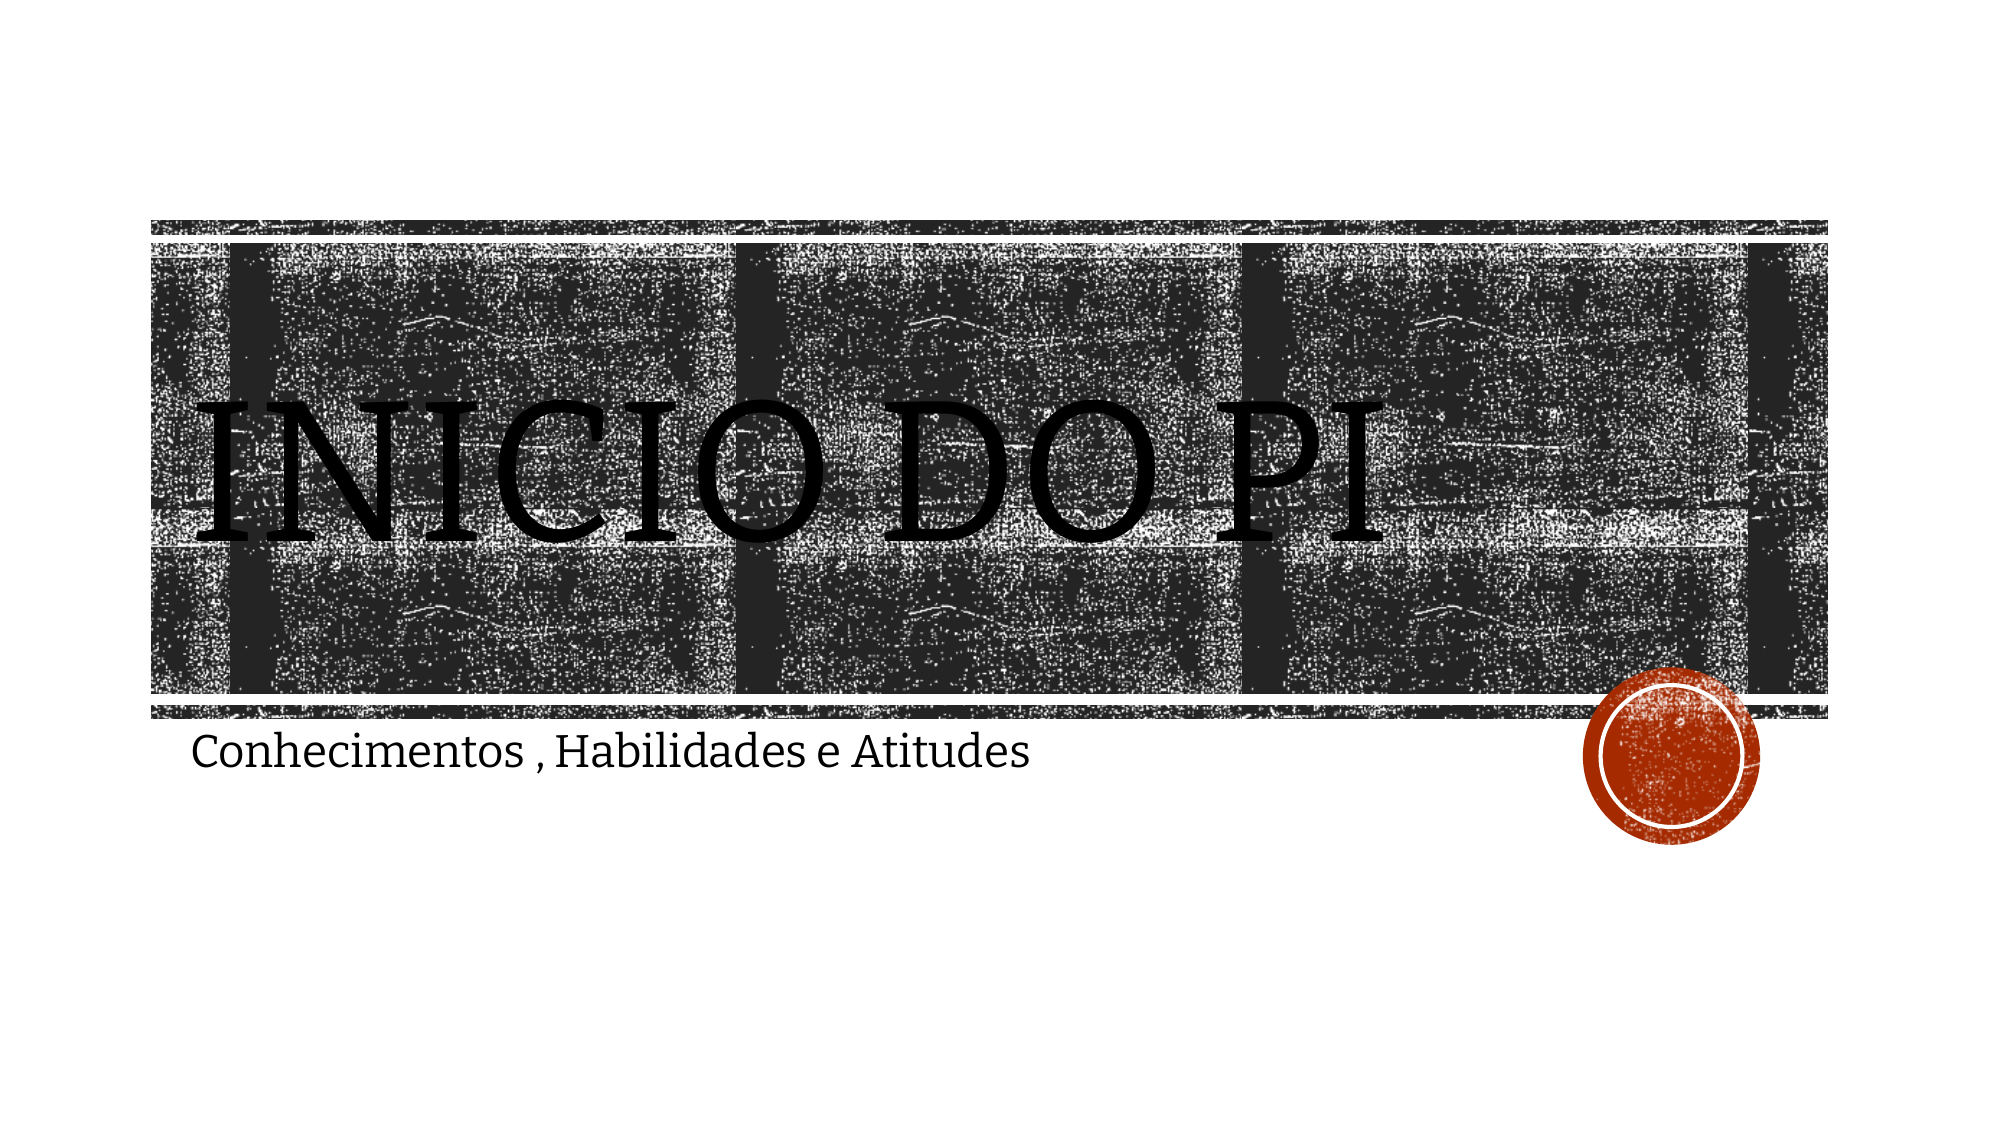

# INICIO do PI
Conhecimentos , Habilidades e Atitudes